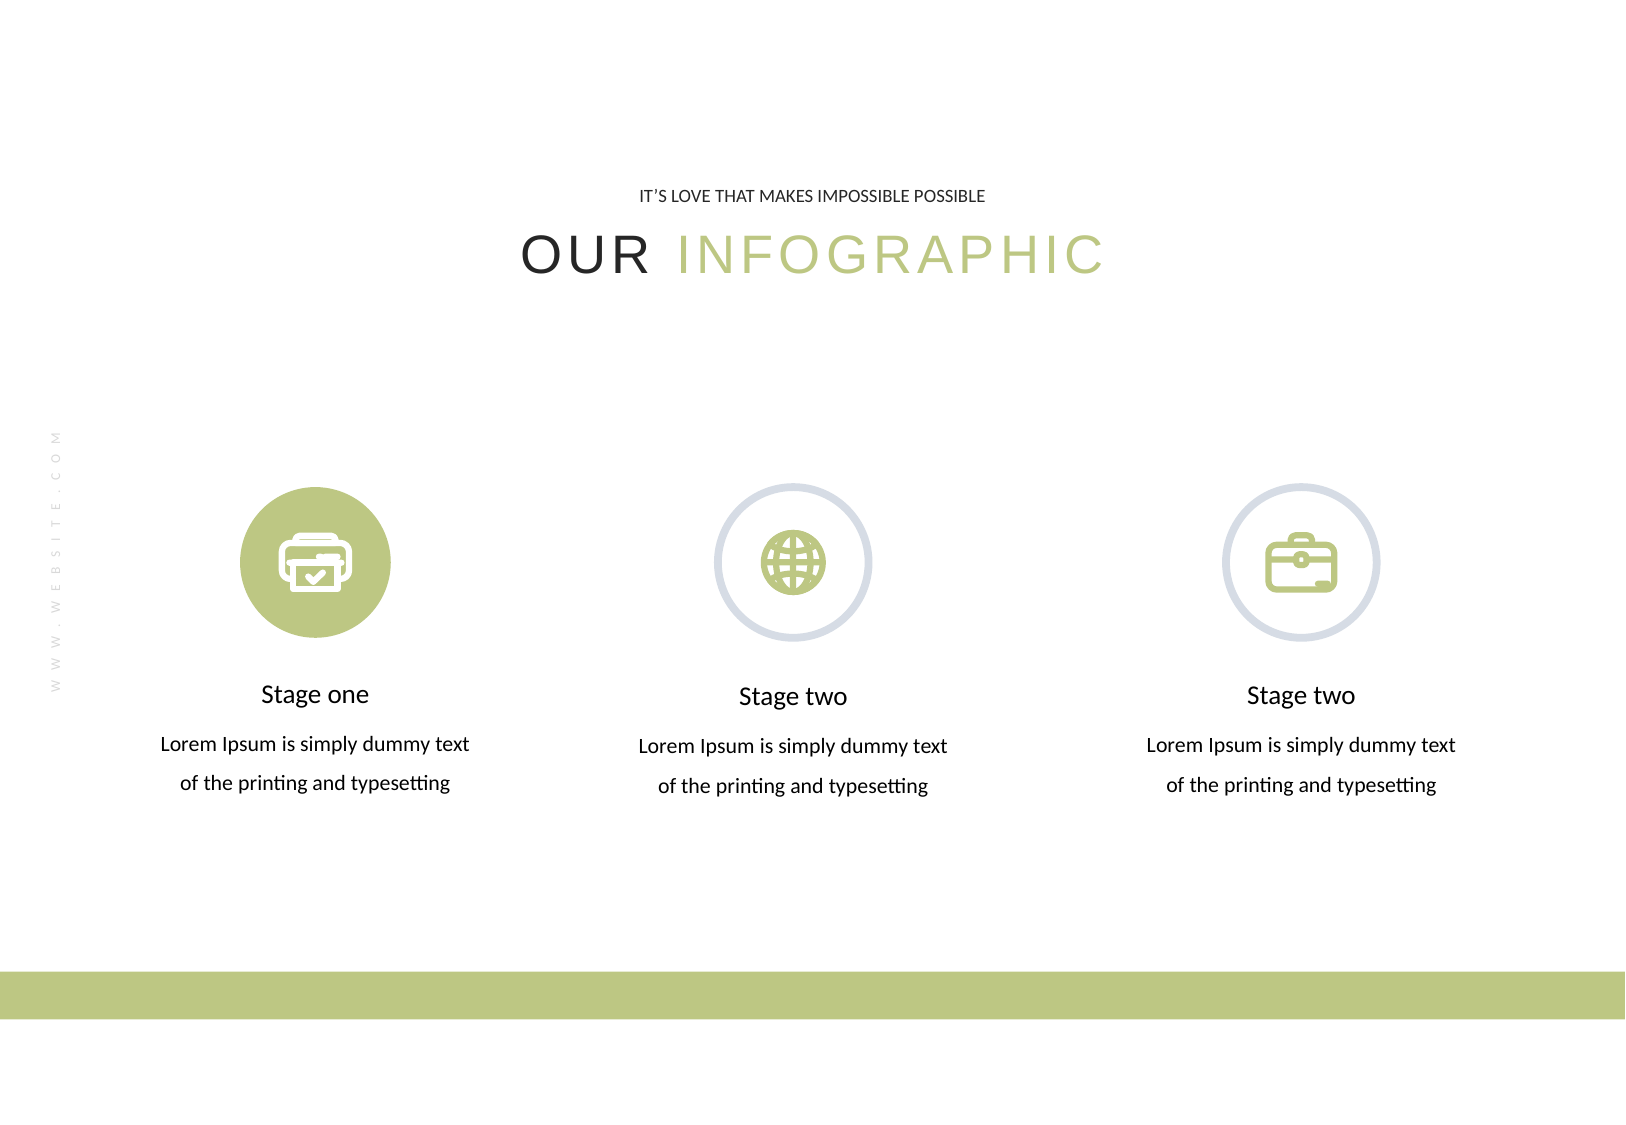

IT’S LOVE THAT MAKES IMPOSSIBLE POSSIBLE
OUR INFOGRAPHIC

WWW.WEBSITE.COM
Stage one
Lorem Ipsum is simply dummy text of the printing and typesetting
Stage two
Lorem Ipsum is simply dummy text of the printing and typesetting
Stage two
Lorem Ipsum is simply dummy text of the printing and typesetting